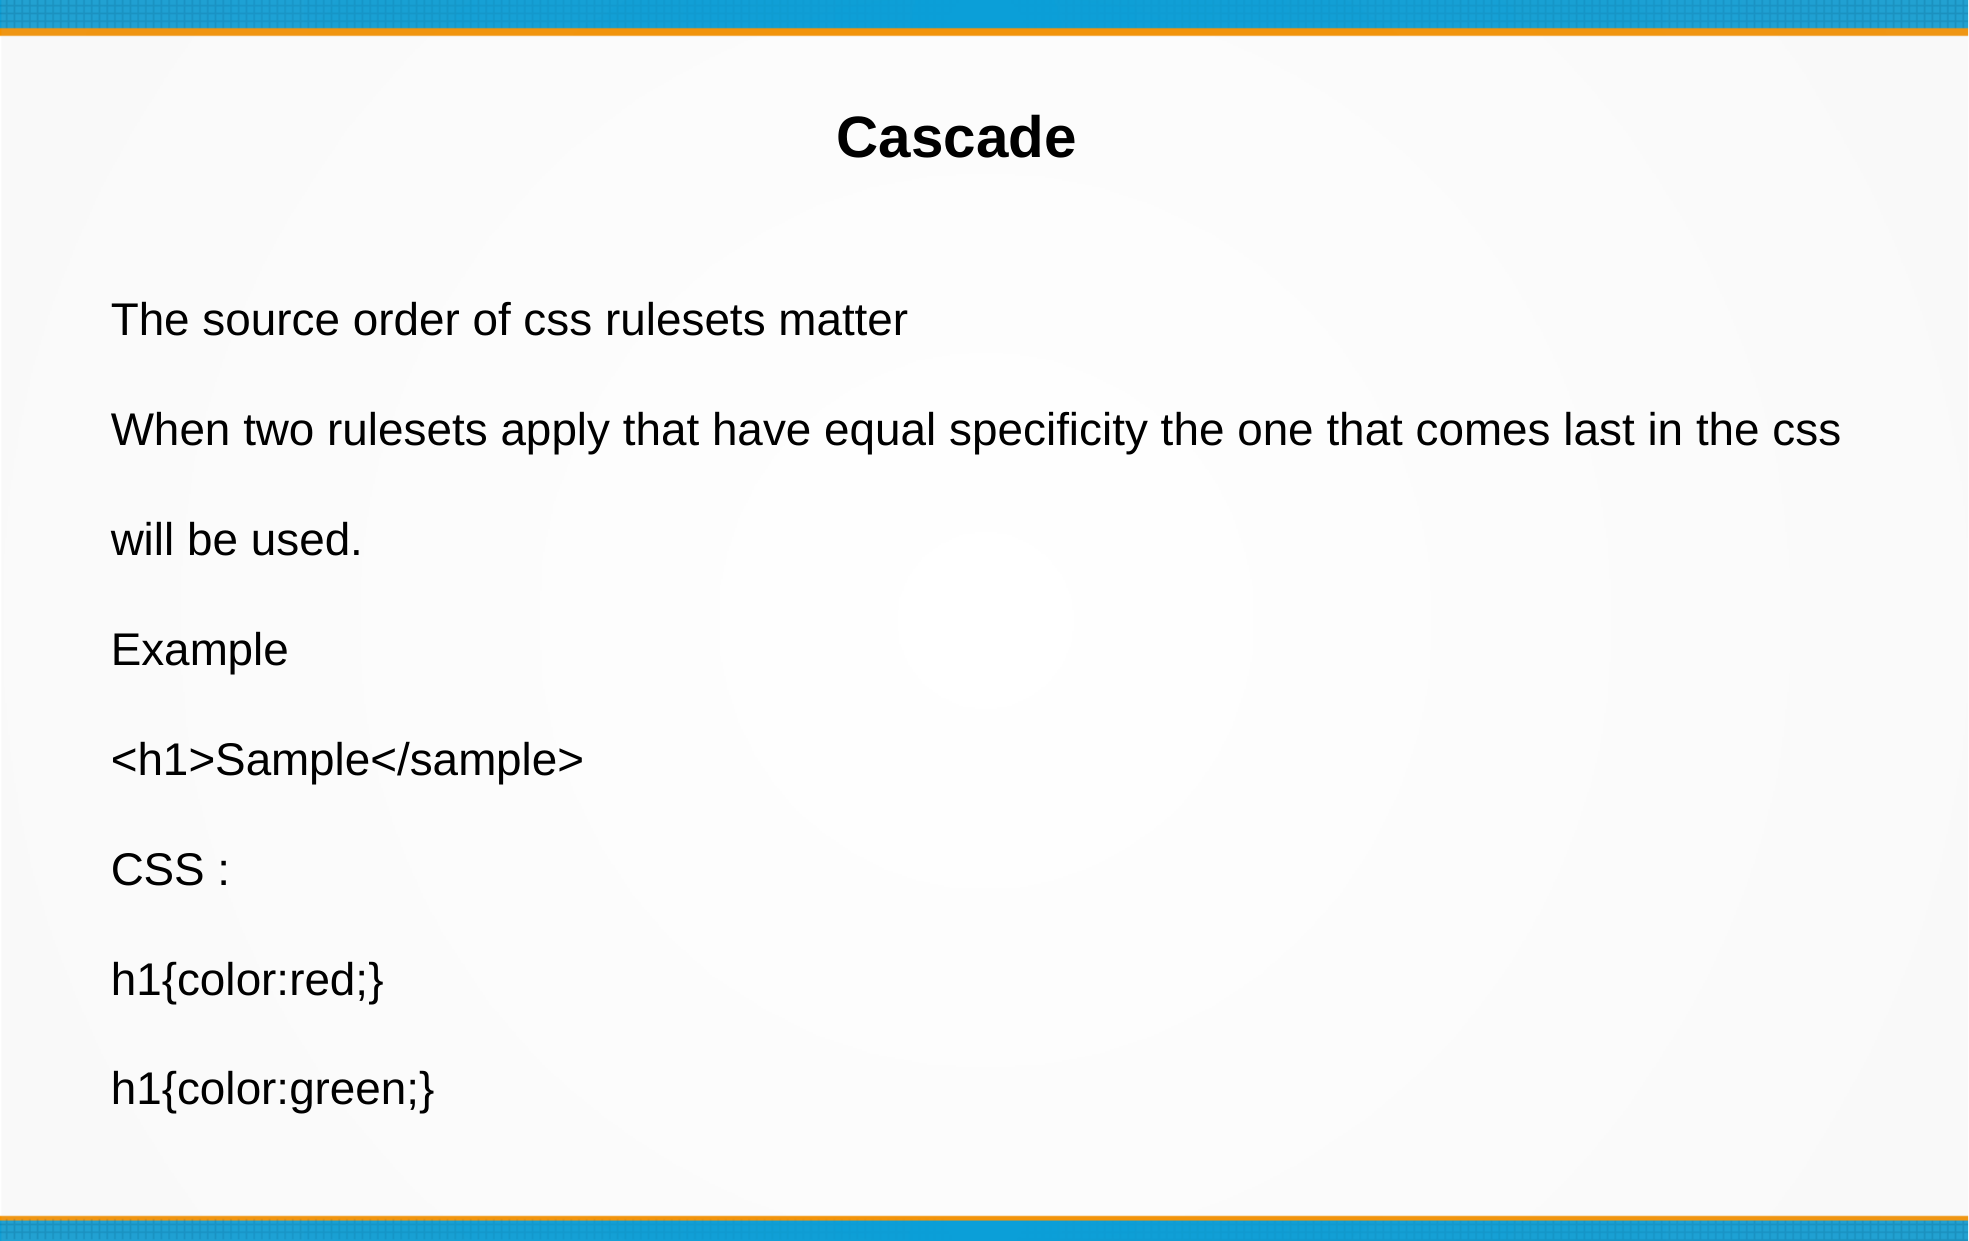

Cascade
The source order of css rulesets matter
When two rulesets apply that have equal specificity the one that comes last in the css will be used.
Example
<h1>Sample</sample>
CSS :
h1{color:red;}
h1{color:green;}